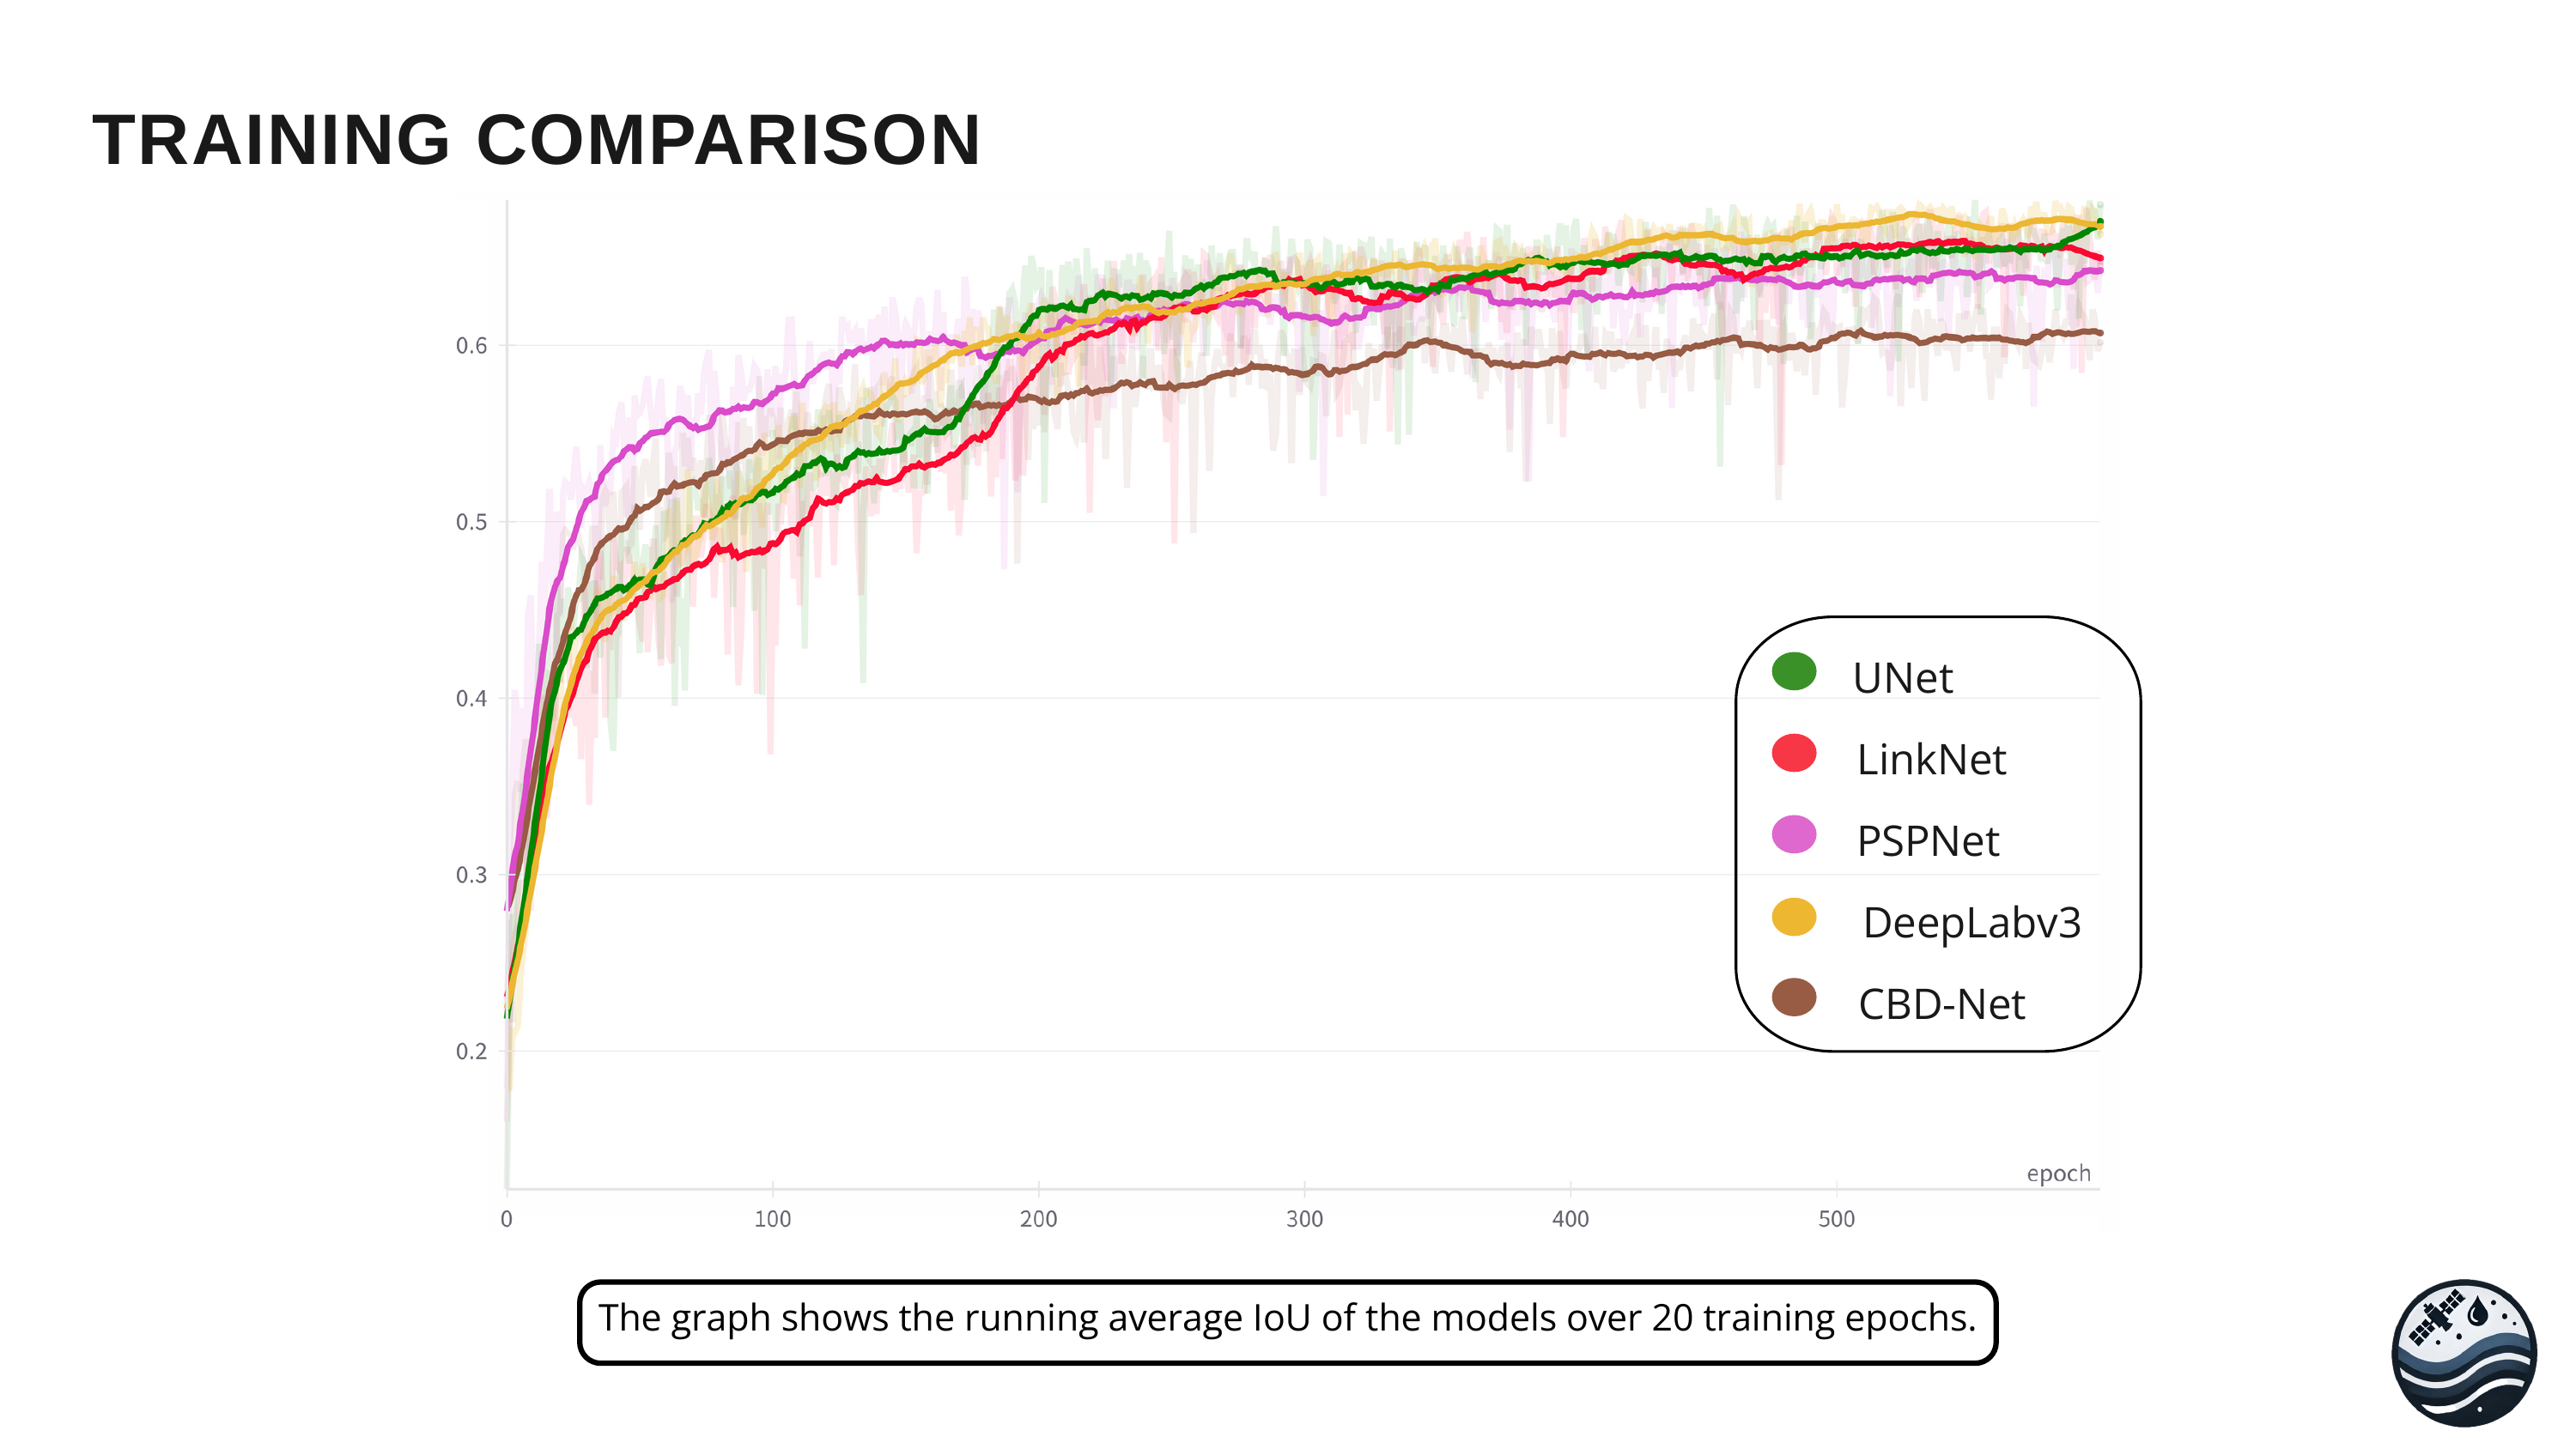

TRAINING COMPARISON

UNet

LinkNet

PSPNet

DeepLabv3

CBD-Net

The graph shows the running average IoU of the models over 20 training epochs.